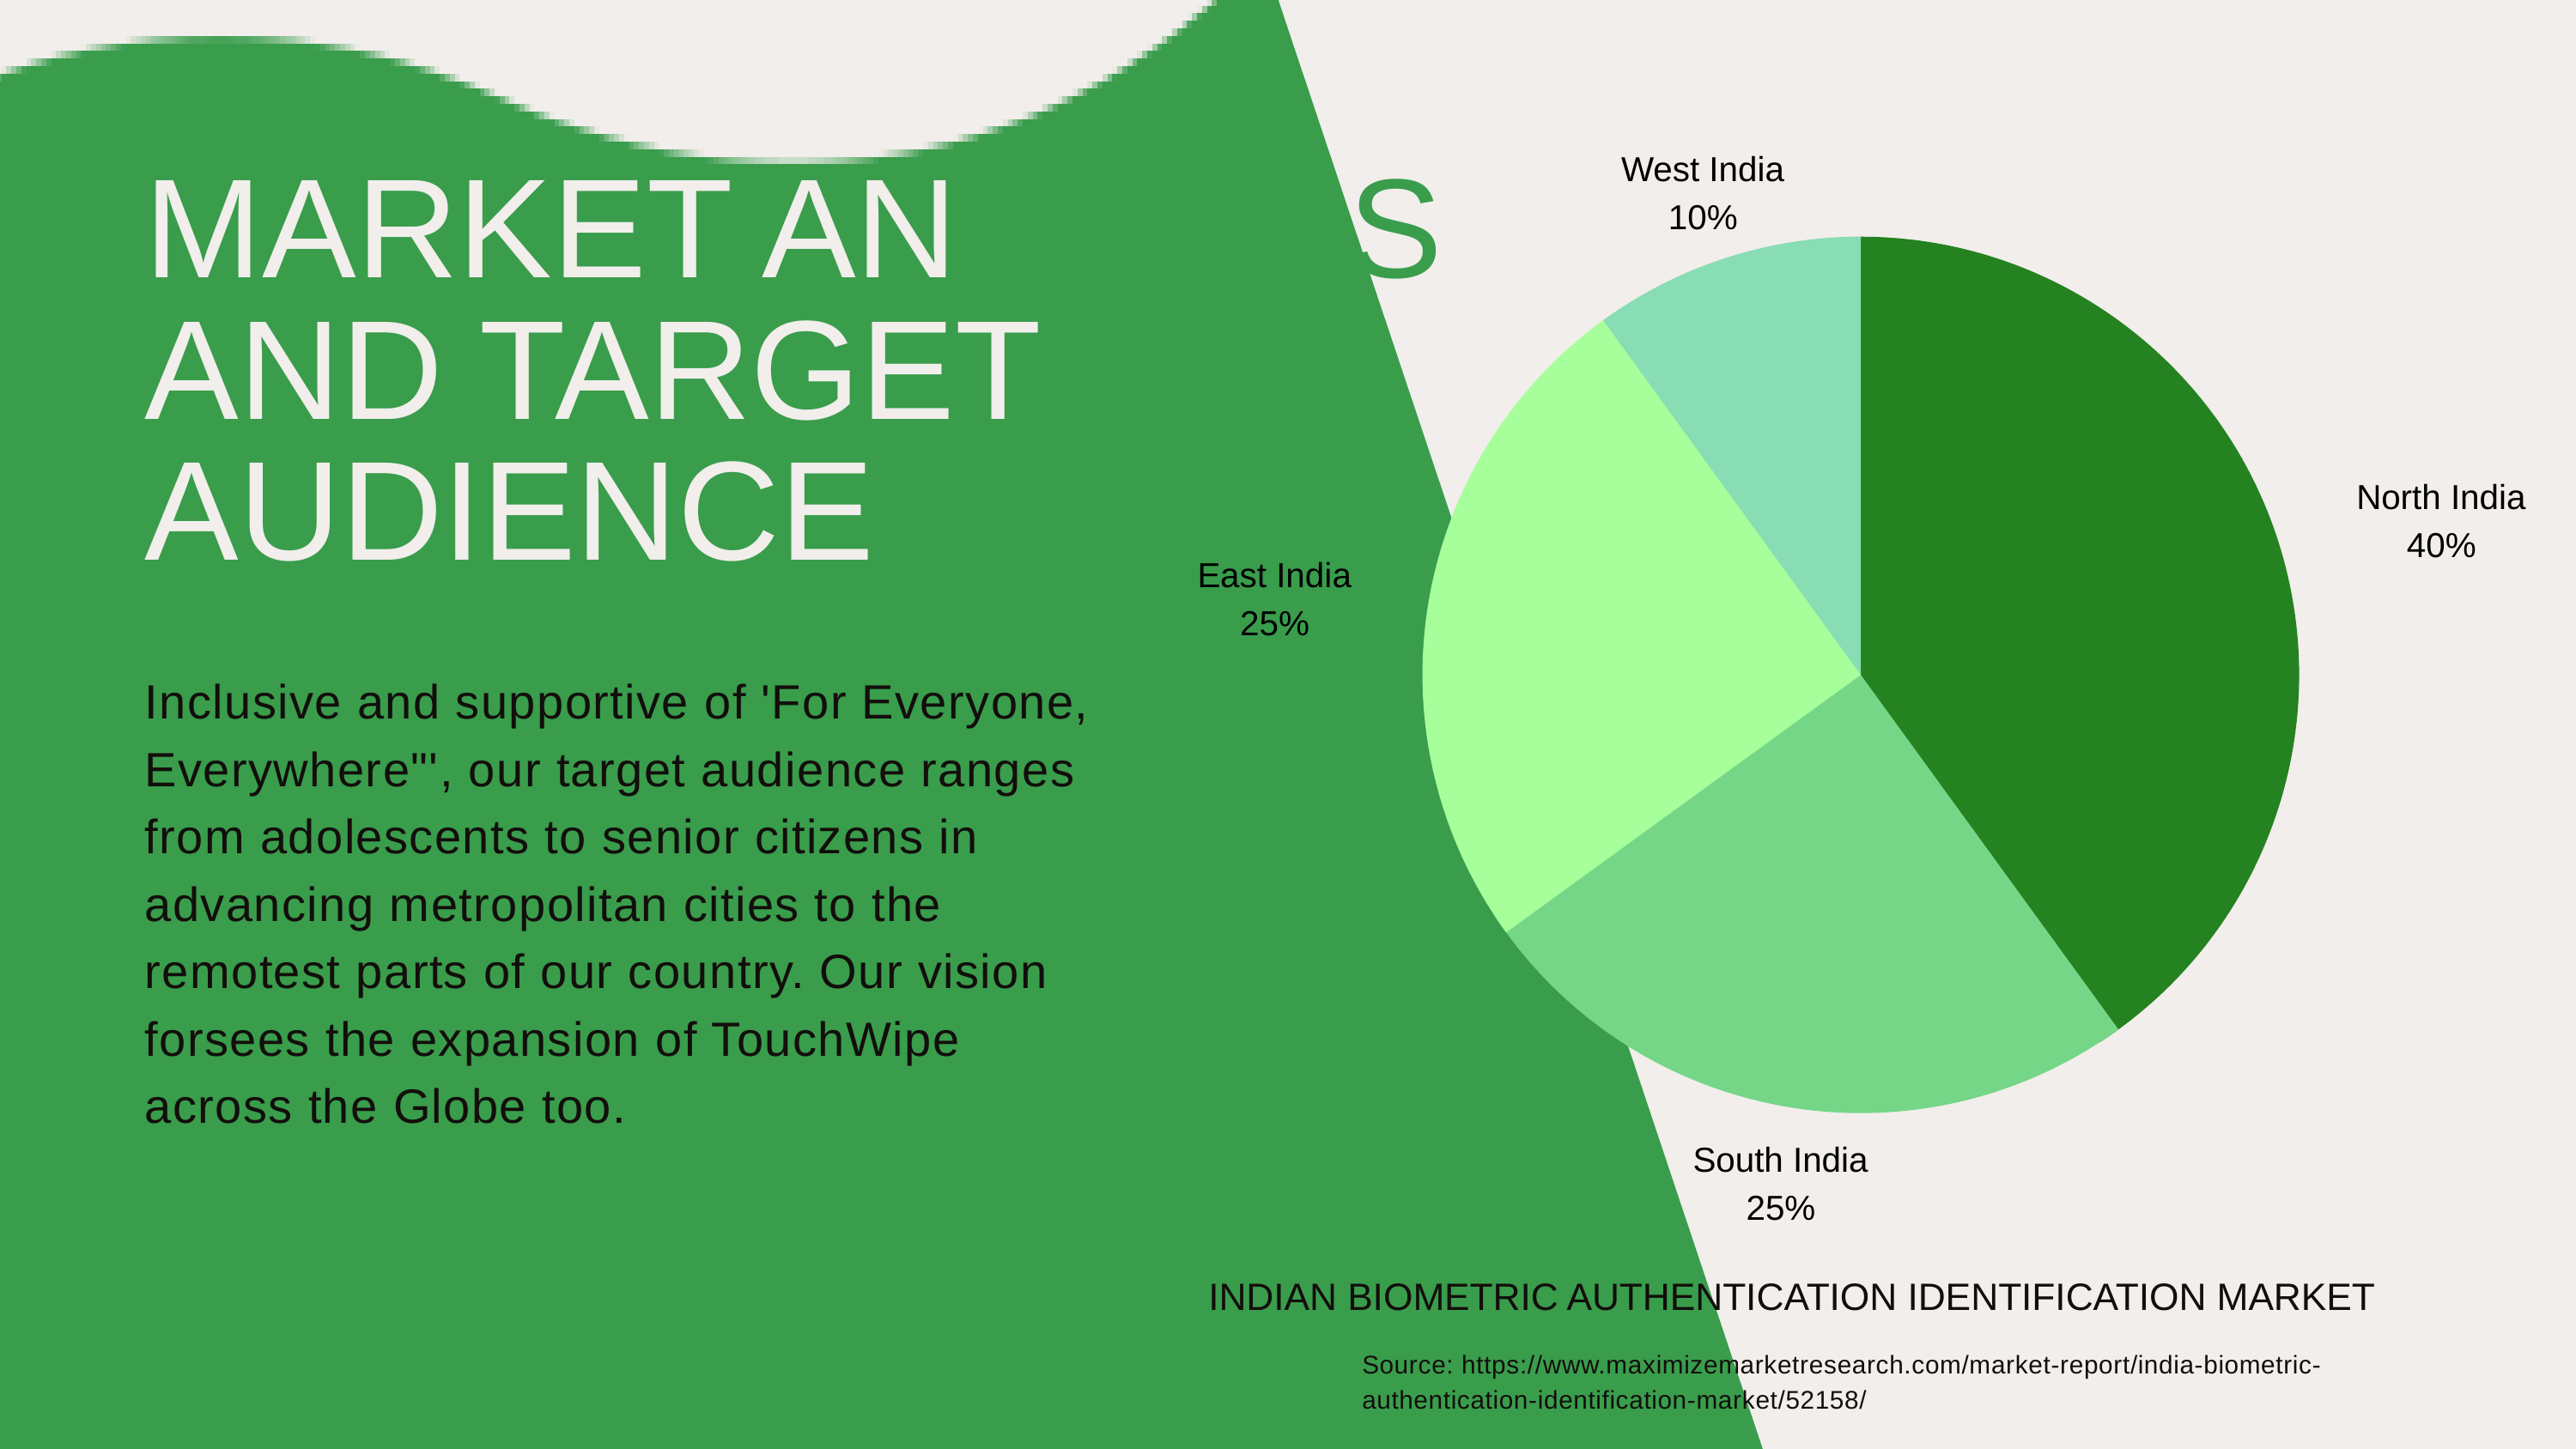

West India
10%

North India
40%
East India
25%
South India
25%
MARKET ANALYSIS AND TARGET AUDIENCE
Inclusive and supportive of 'For Everyone, Everywhere"', our target audience ranges from adolescents to senior citizens in advancing metropolitan cities to the remotest parts of our country. Our vision forsees the expansion of TouchWipe across the Globe too.
INDIAN BIOMETRIC AUTHENTICATION IDENTIFICATION MARKET
Source: https://www.maximizemarketresearch.com/market-report/india-biometric-authentication-identification-market/52158/